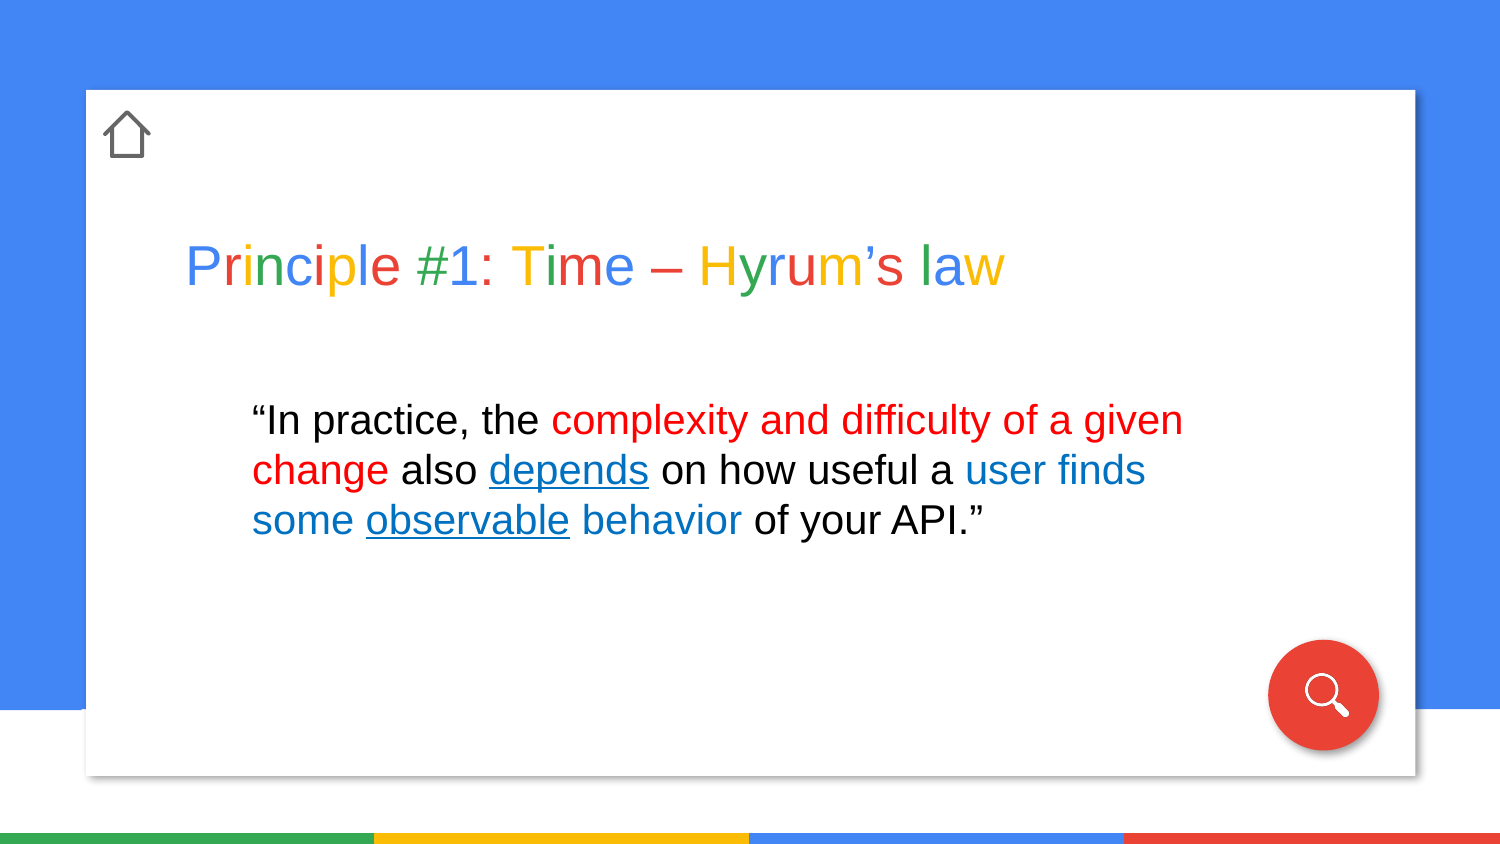

Principle #1: Time – Hyrum’s law
“In practice, the complexity and difficulty of a given change also depends on how useful a user finds some observable behavior of your API.”